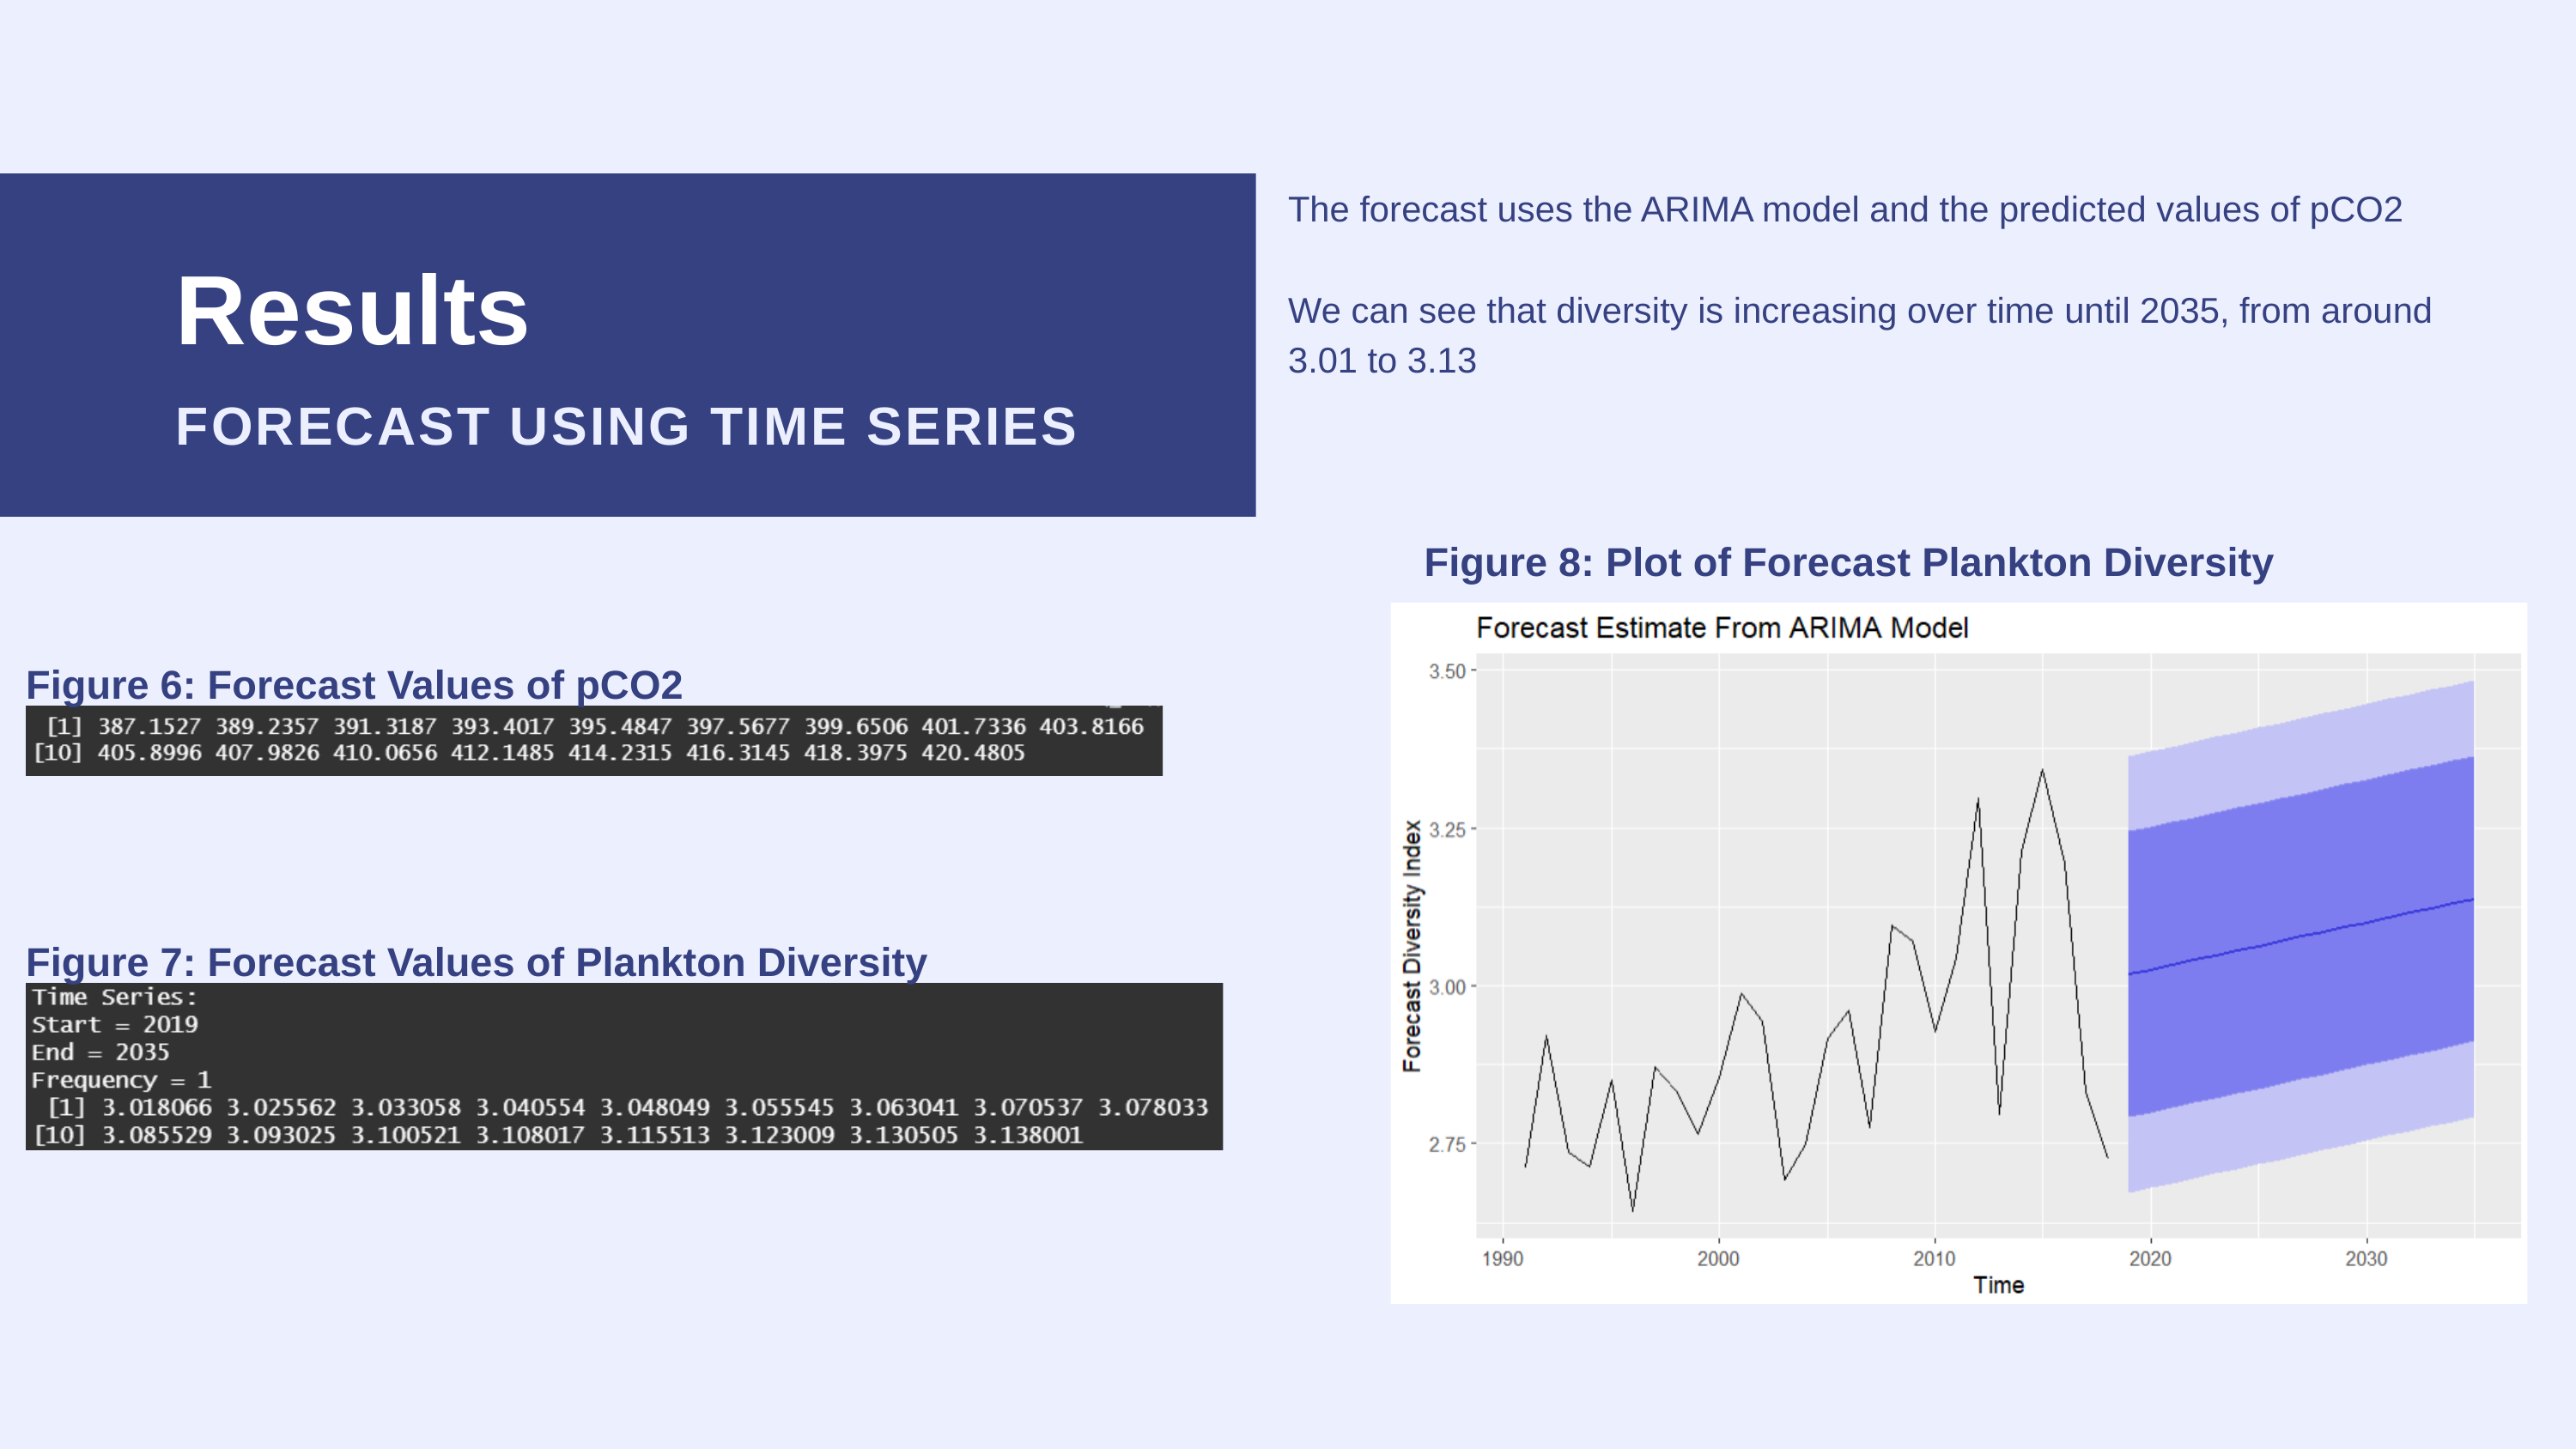

Results
FORECAST USING TIME SERIES
The forecast uses the ARIMA model and the predicted values of pCO2

We can see that diversity is increasing over time until 2035, from around 3.01 to 3.13
Figure 8: Plot of Forecast Plankton Diversity

Figure 6: Forecast Values of pCO2

Figure 7: Forecast Values of Plankton Diversity